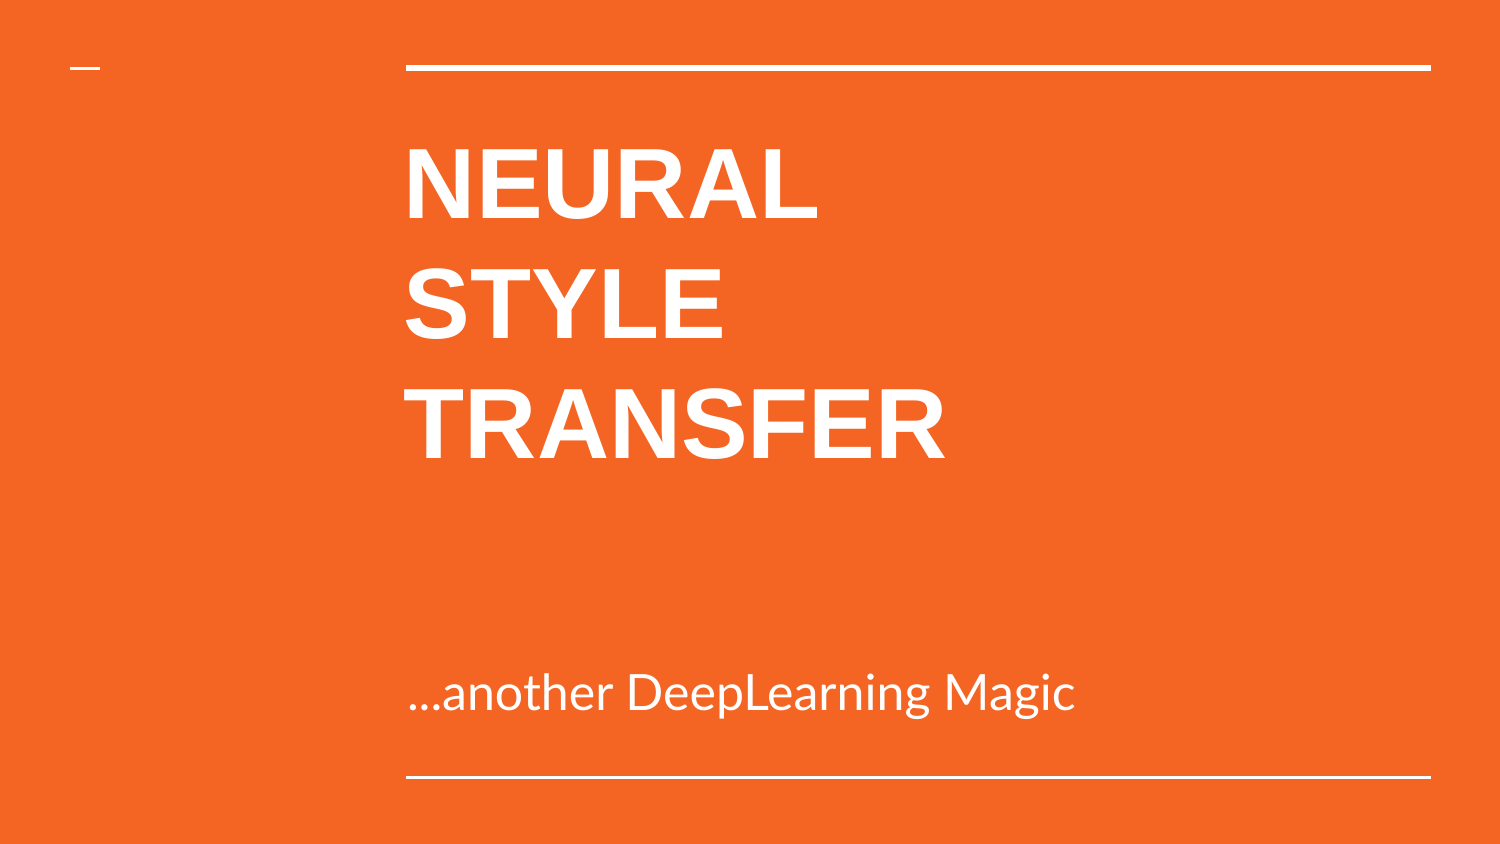

# NEURAL
STYLE
TRANSFER
...another DeepLearning Magic